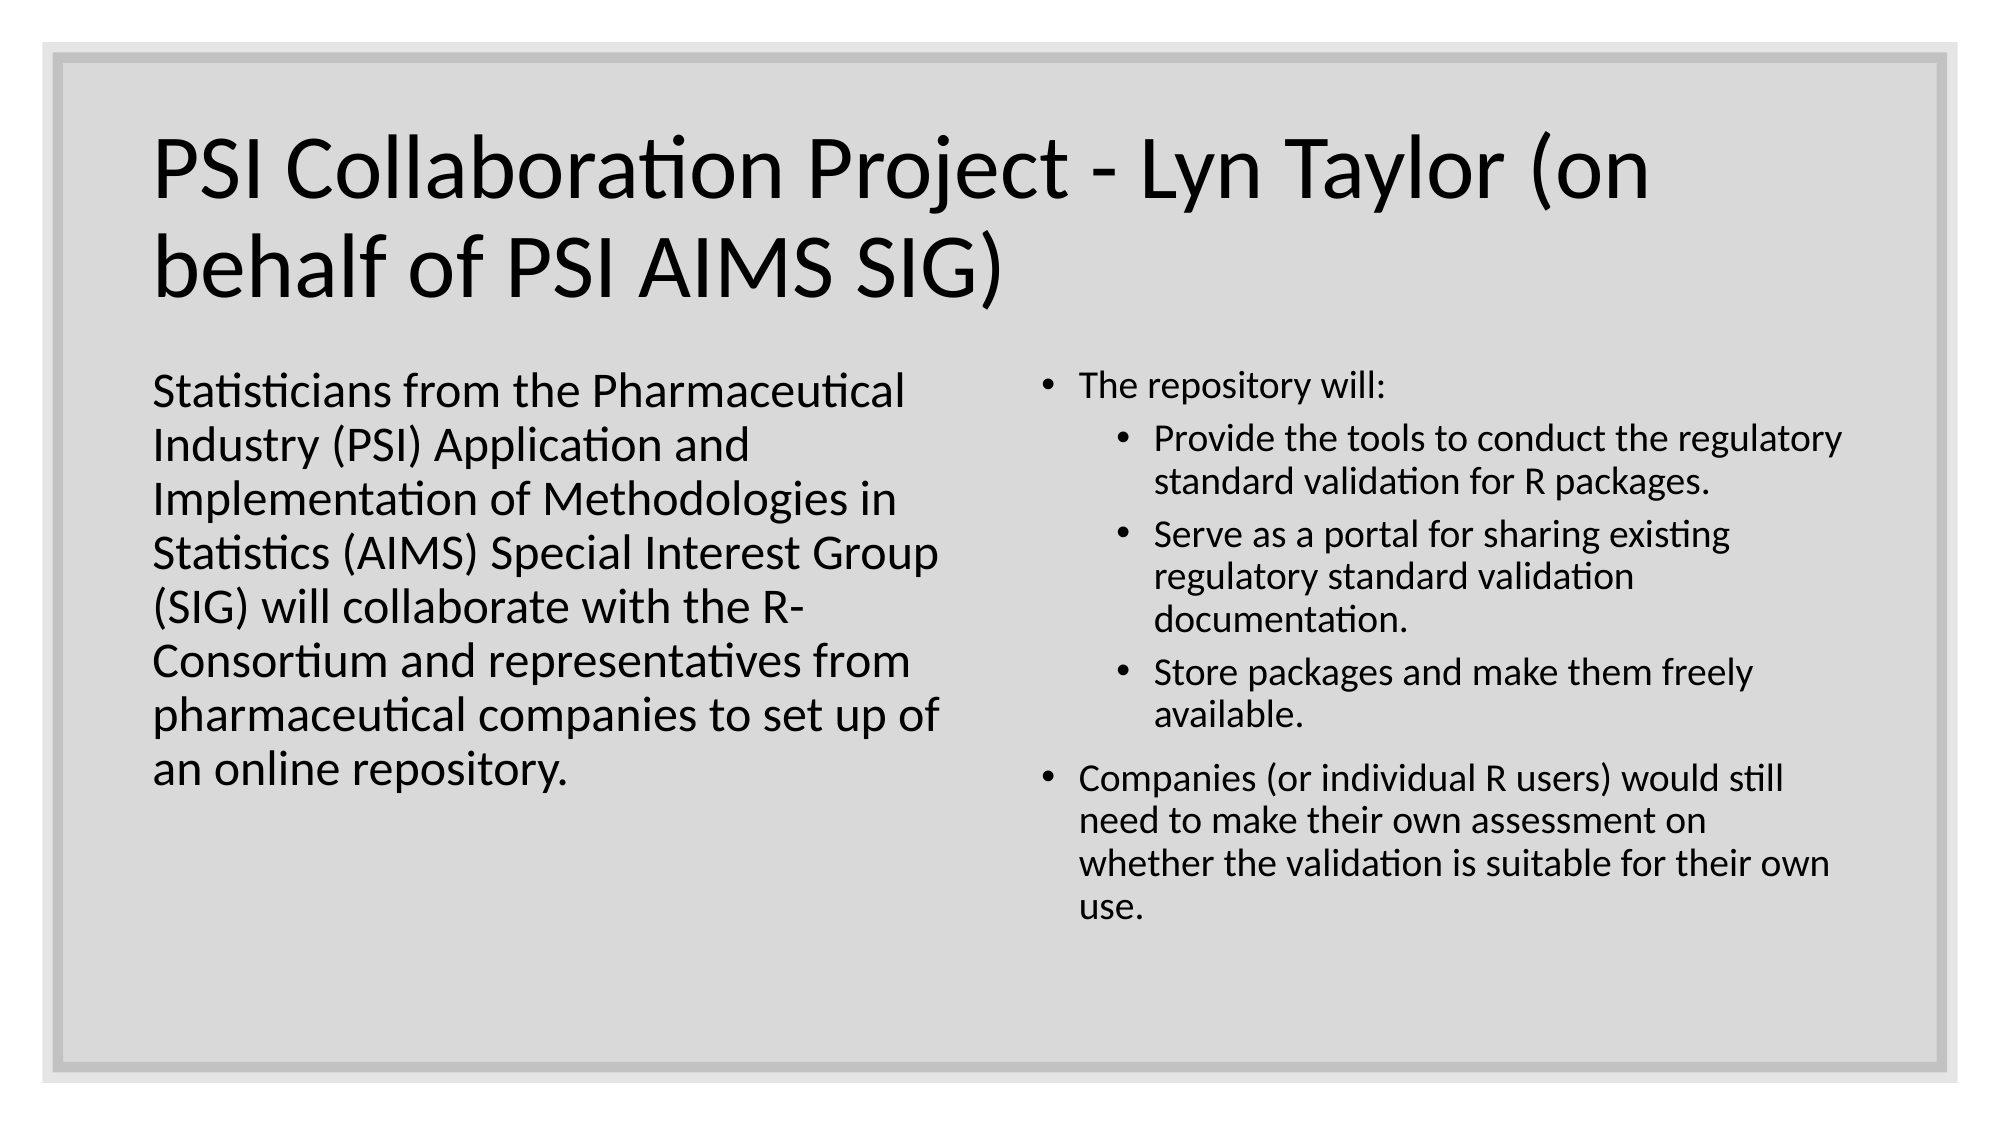

# PSI Collaboration Project - Lyn Taylor (on behalf of PSI AIMS SIG)
Statisticians from the Pharmaceutical Industry (PSI) Application and Implementation of Methodologies in Statistics (AIMS) Special Interest Group (SIG) will collaborate with the R-Consortium and representatives from pharmaceutical companies to set up of an online repository.
The repository will:
Provide the tools to conduct the regulatory standard validation for R packages.
Serve as a portal for sharing existing regulatory standard validation documentation.
Store packages and make them freely available.
Companies (or individual R users) would still need to make their own assessment on whether the validation is suitable for their own use.